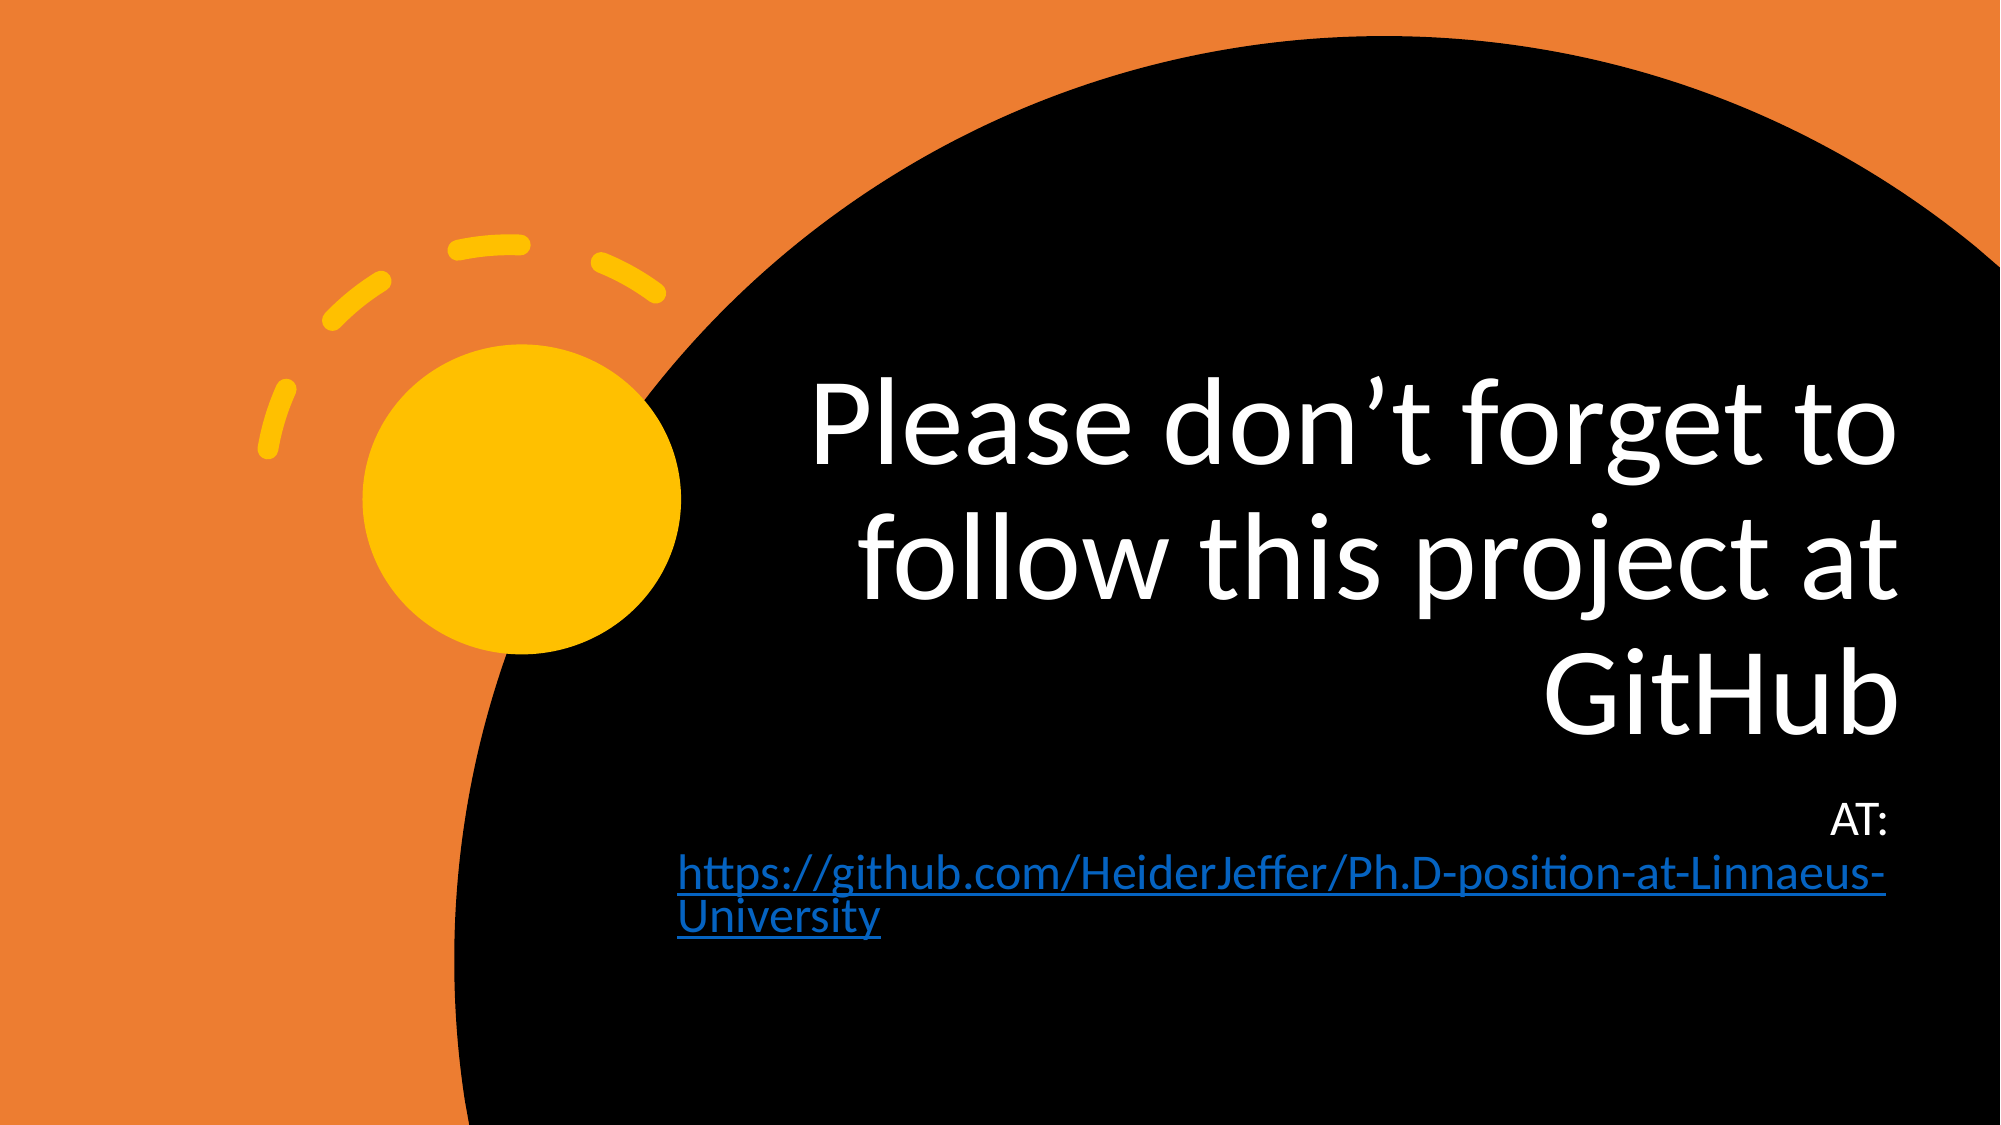

# Please don’t forget to follow this project at GitHub

AT: https://github.com/HeiderJeffer/Ph.D-position-at-Linnaeus-University